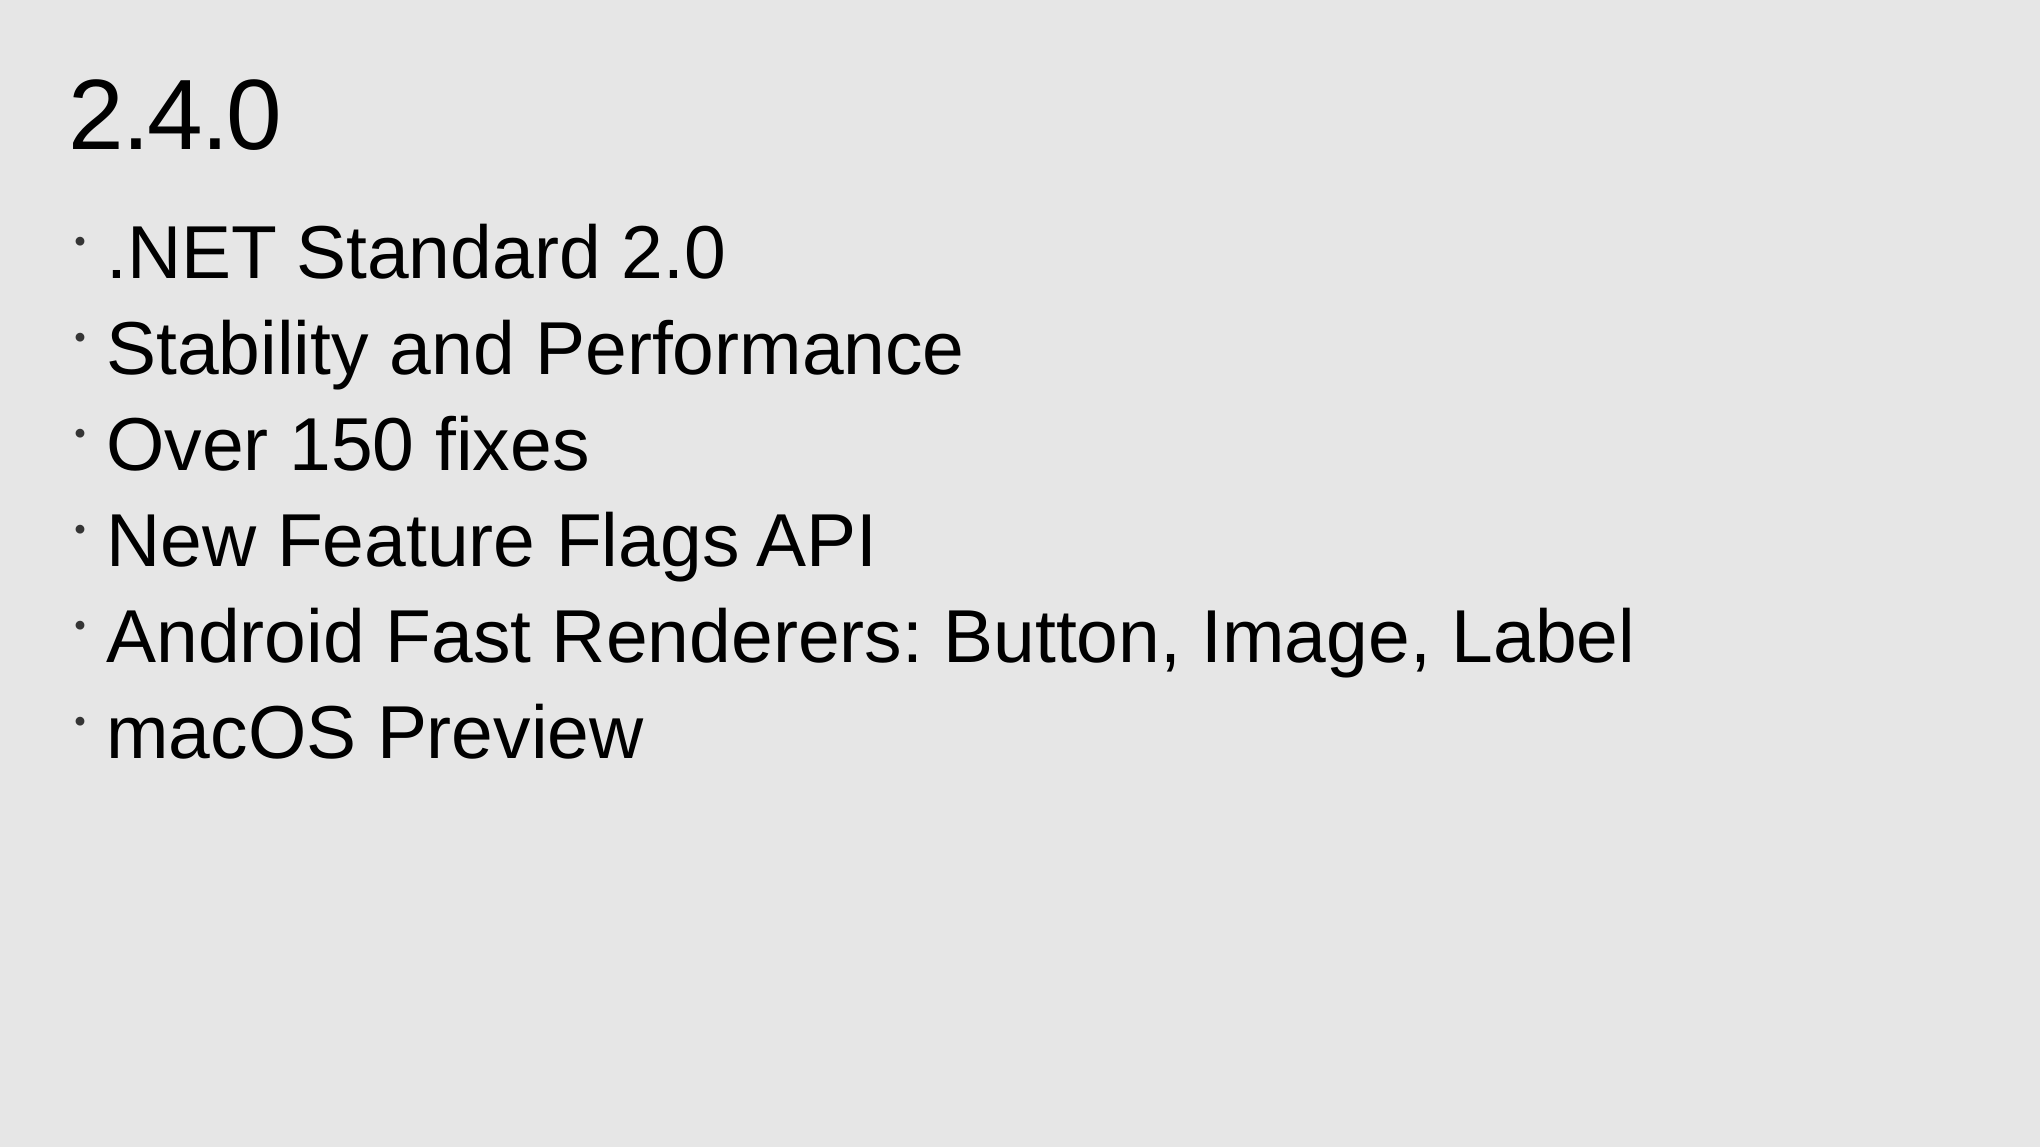

# 2.4.0
.NET Standard 2.0
Stability and Performance
Over 150 fixes
New Feature Flags API
Android Fast Renderers: Button, Image, Label
macOS Preview